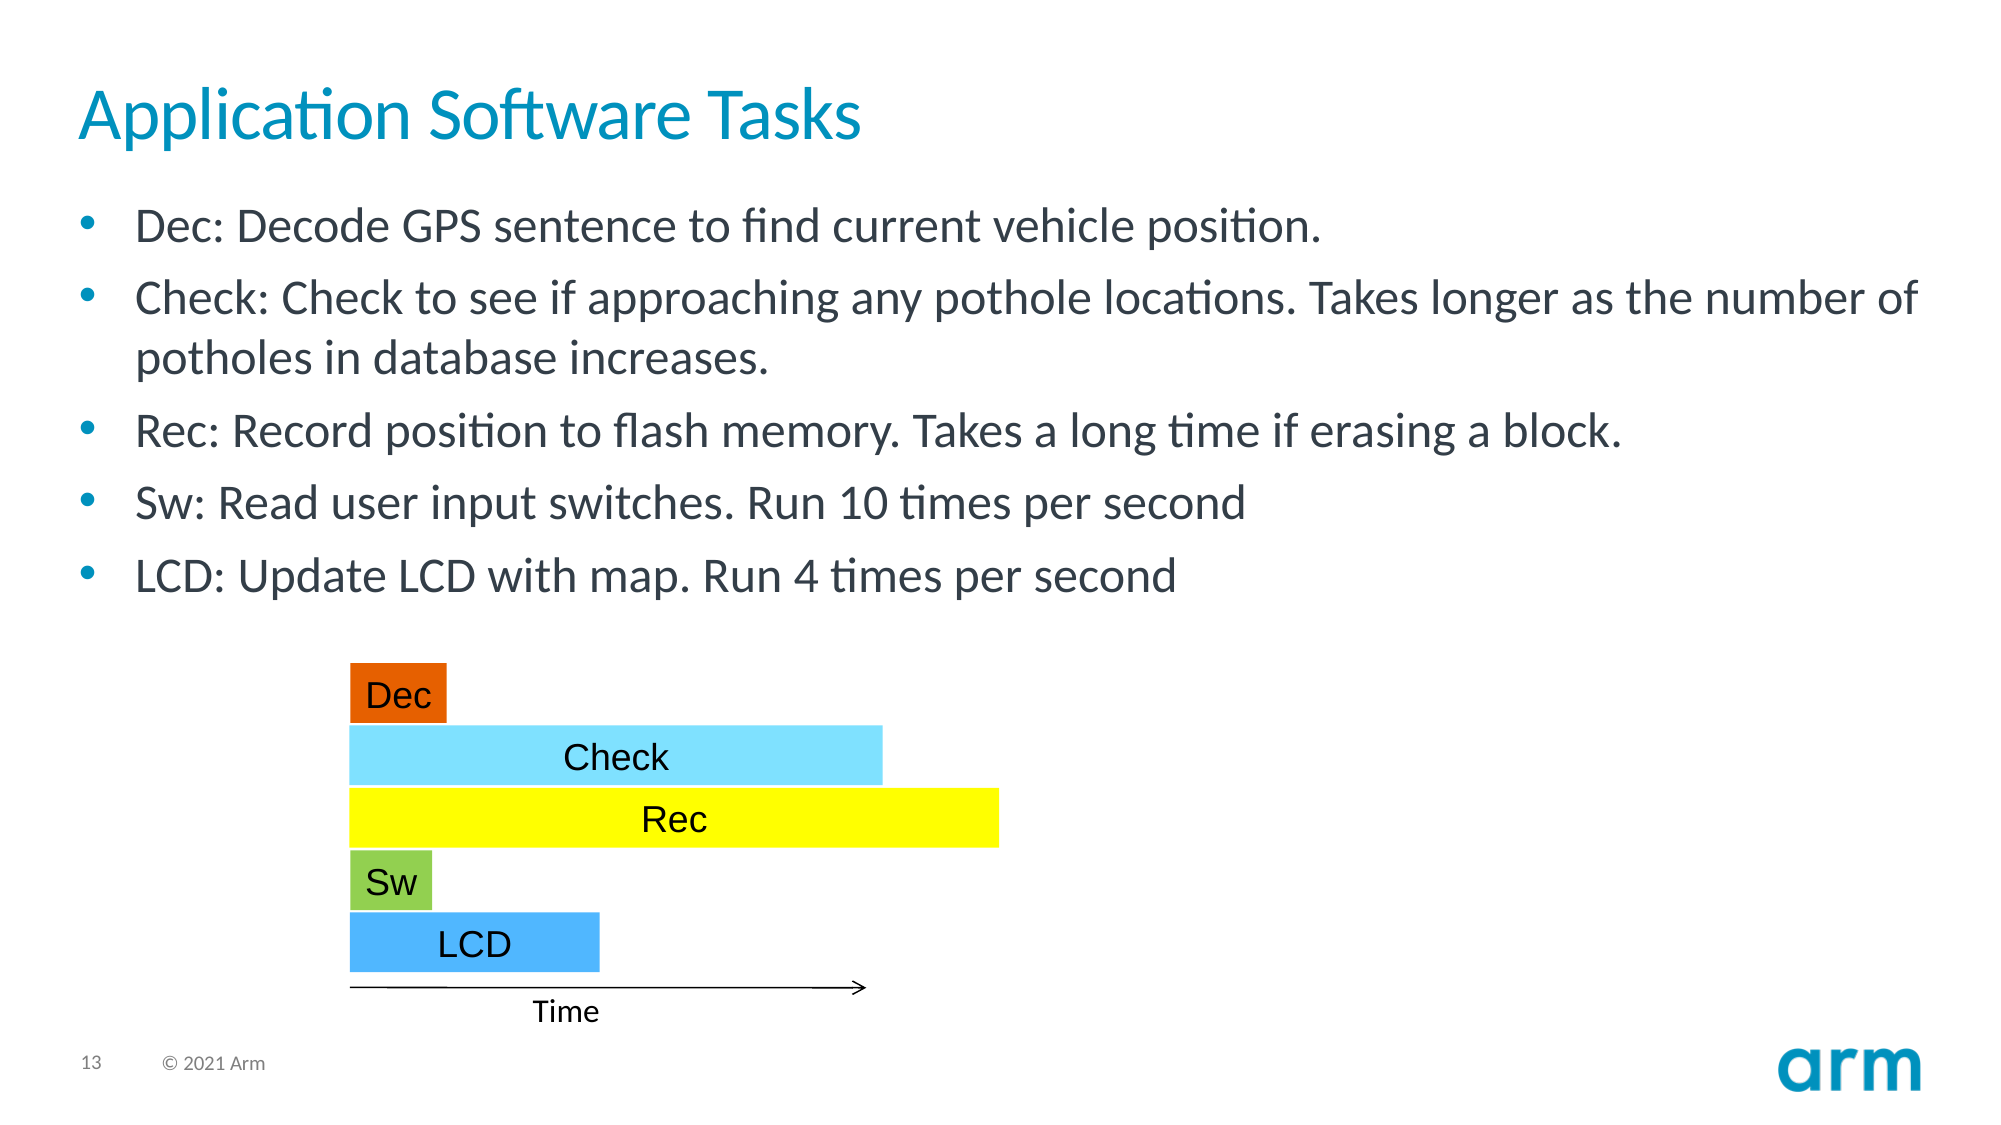

# Application Software Tasks
Dec: Decode GPS sentence to find current vehicle position.
Check: Check to see if approaching any pothole locations. Takes longer as the number of potholes in database increases.
Rec: Record position to flash memory. Takes a long time if erasing a block.
Sw: Read user input switches. Run 10 times per second
LCD: Update LCD with map. Run 4 times per second

Dec
Check
Rec
Sw
LCD
Time